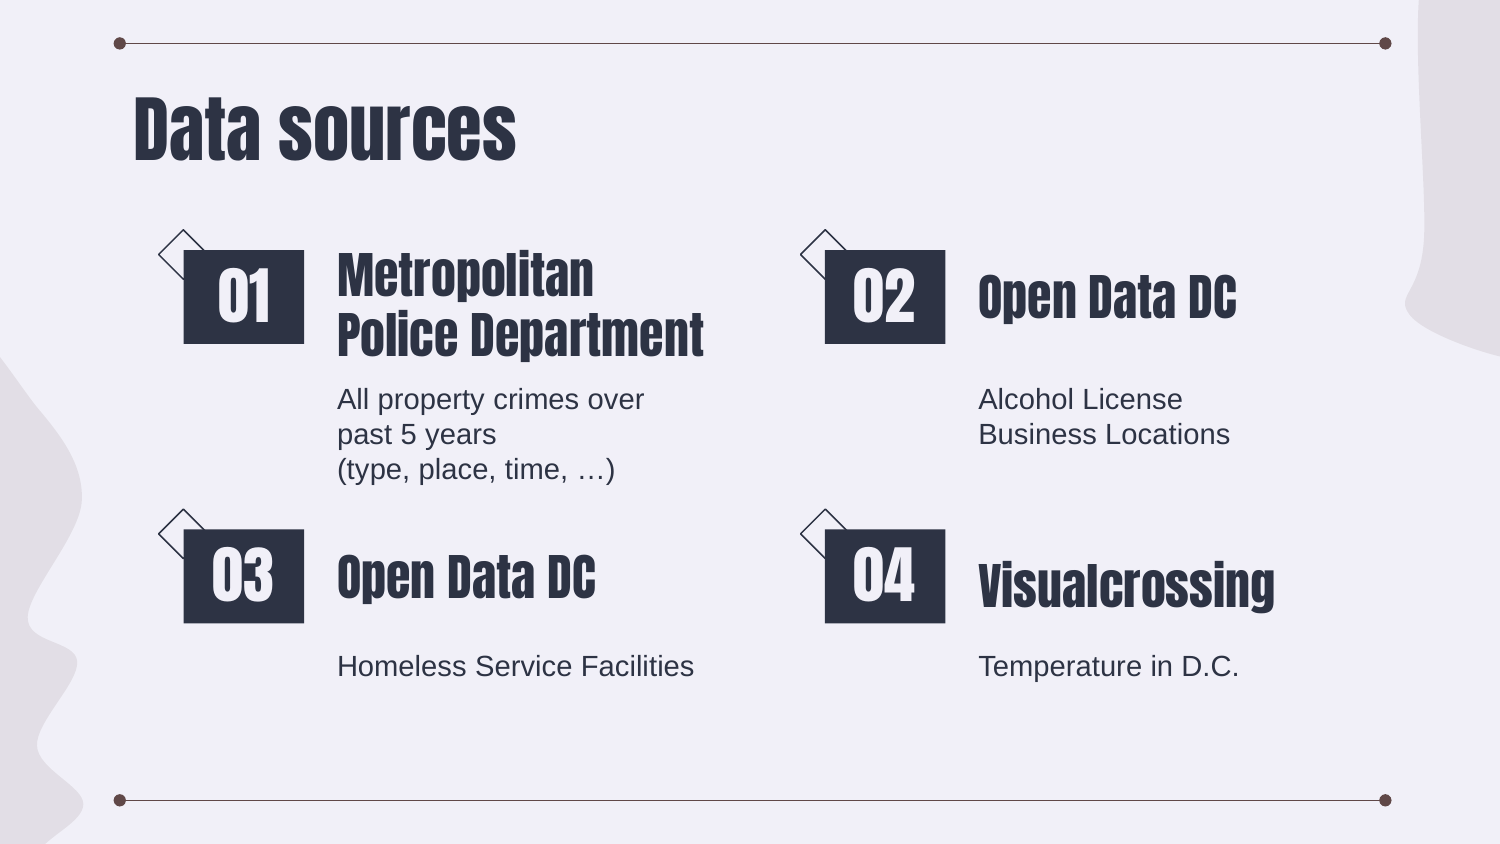

# Data sources

Metropolitan Police Department

01
02
Open Data DC
Alcohol License
Business Locations
All property crimes over past 5 years
(type, place, time, …)

04
03
Open Data DC
Visualcrossing
Homeless Service Facilities
Temperature in D.C.